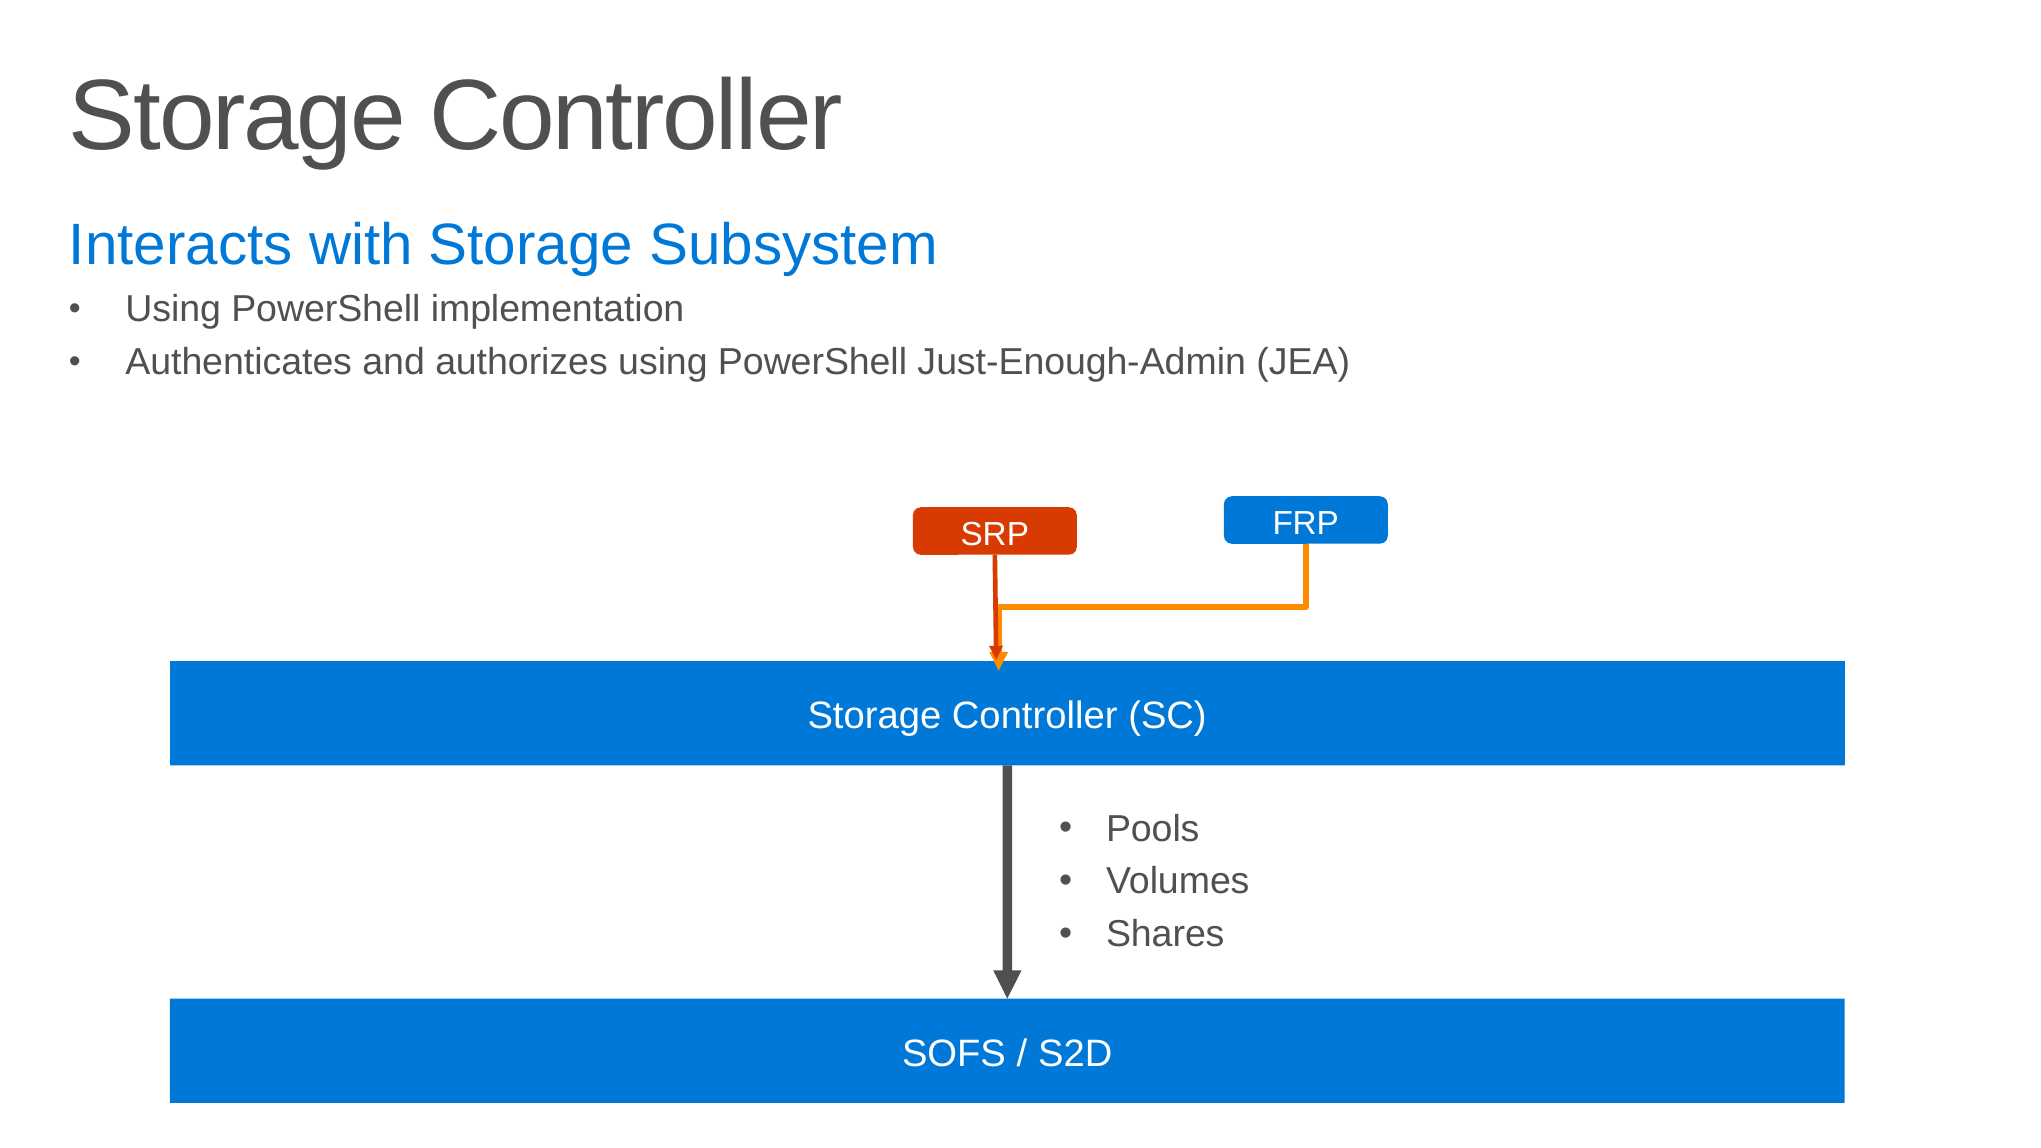

# Storage Controller
Interacts with Storage Subsystem
Using PowerShell implementation
Authenticates and authorizes using PowerShell Just-Enough-Admin (JEA)

FRP
SRP
Storage Controller (SC)
Pools
Volumes
Shares
SOFS / S2D